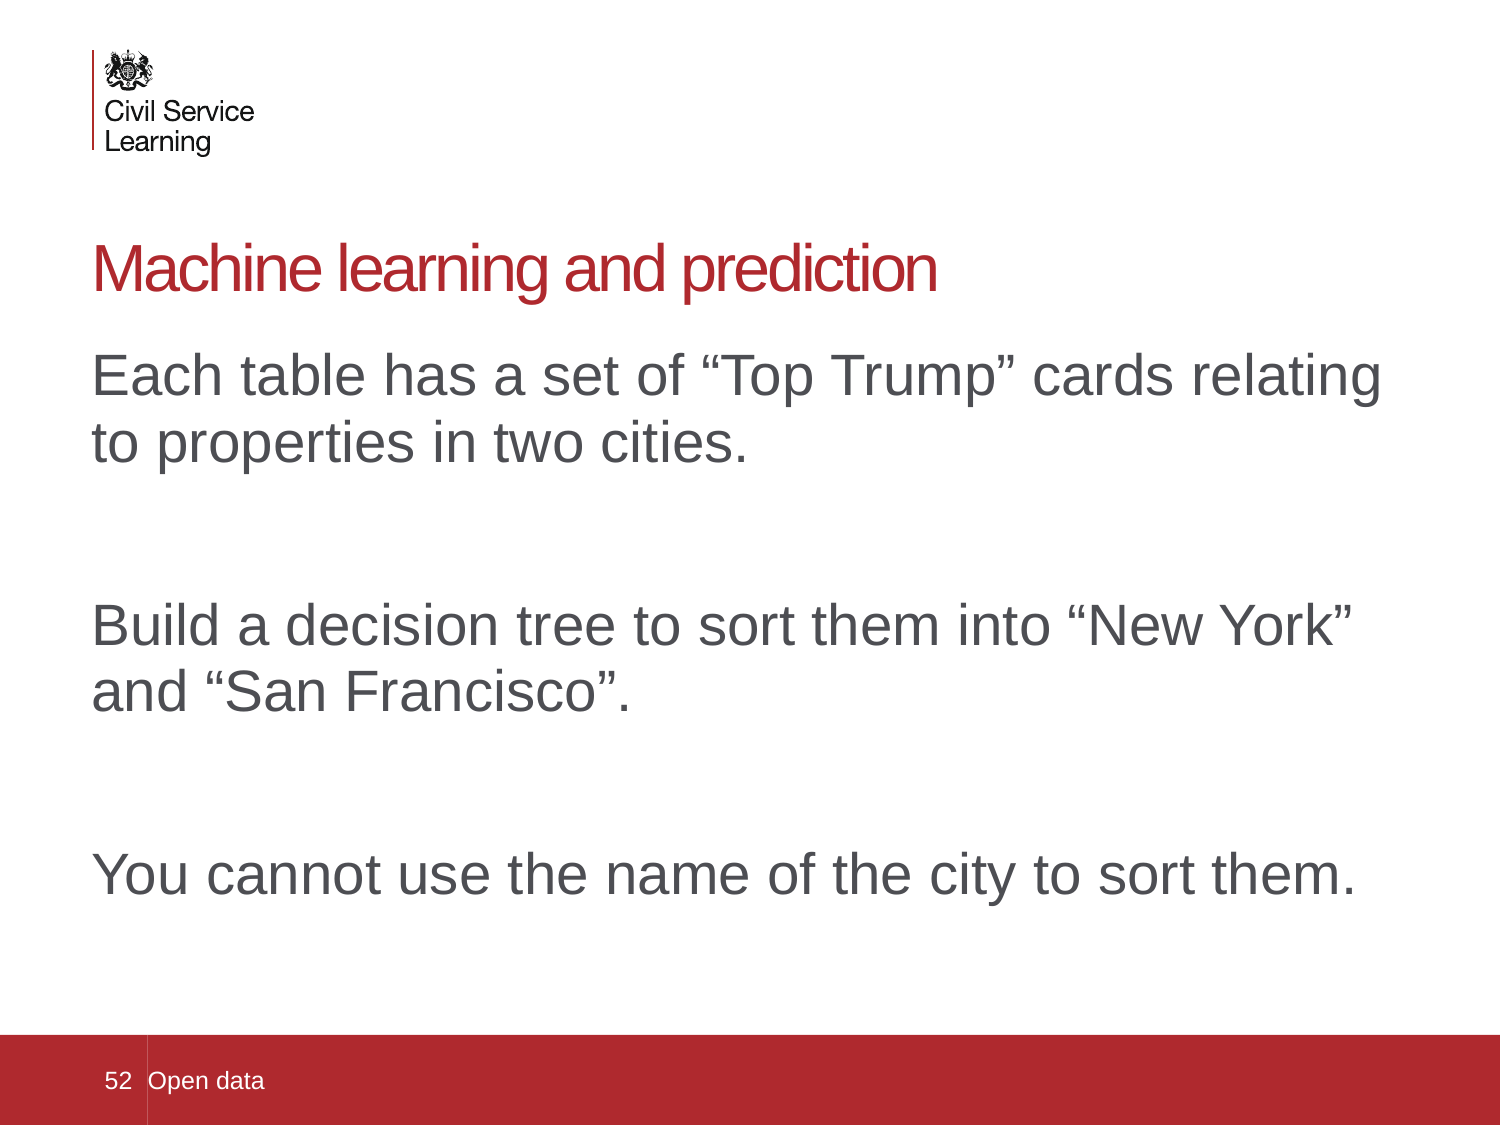

# Machine learning and prediction
Each table has a set of “Top Trump” cards relating to properties in two cities.

Build a decision tree to sort them into “New York” and “San Francisco”.

You cannot use the name of the city to sort them.

52
Open data